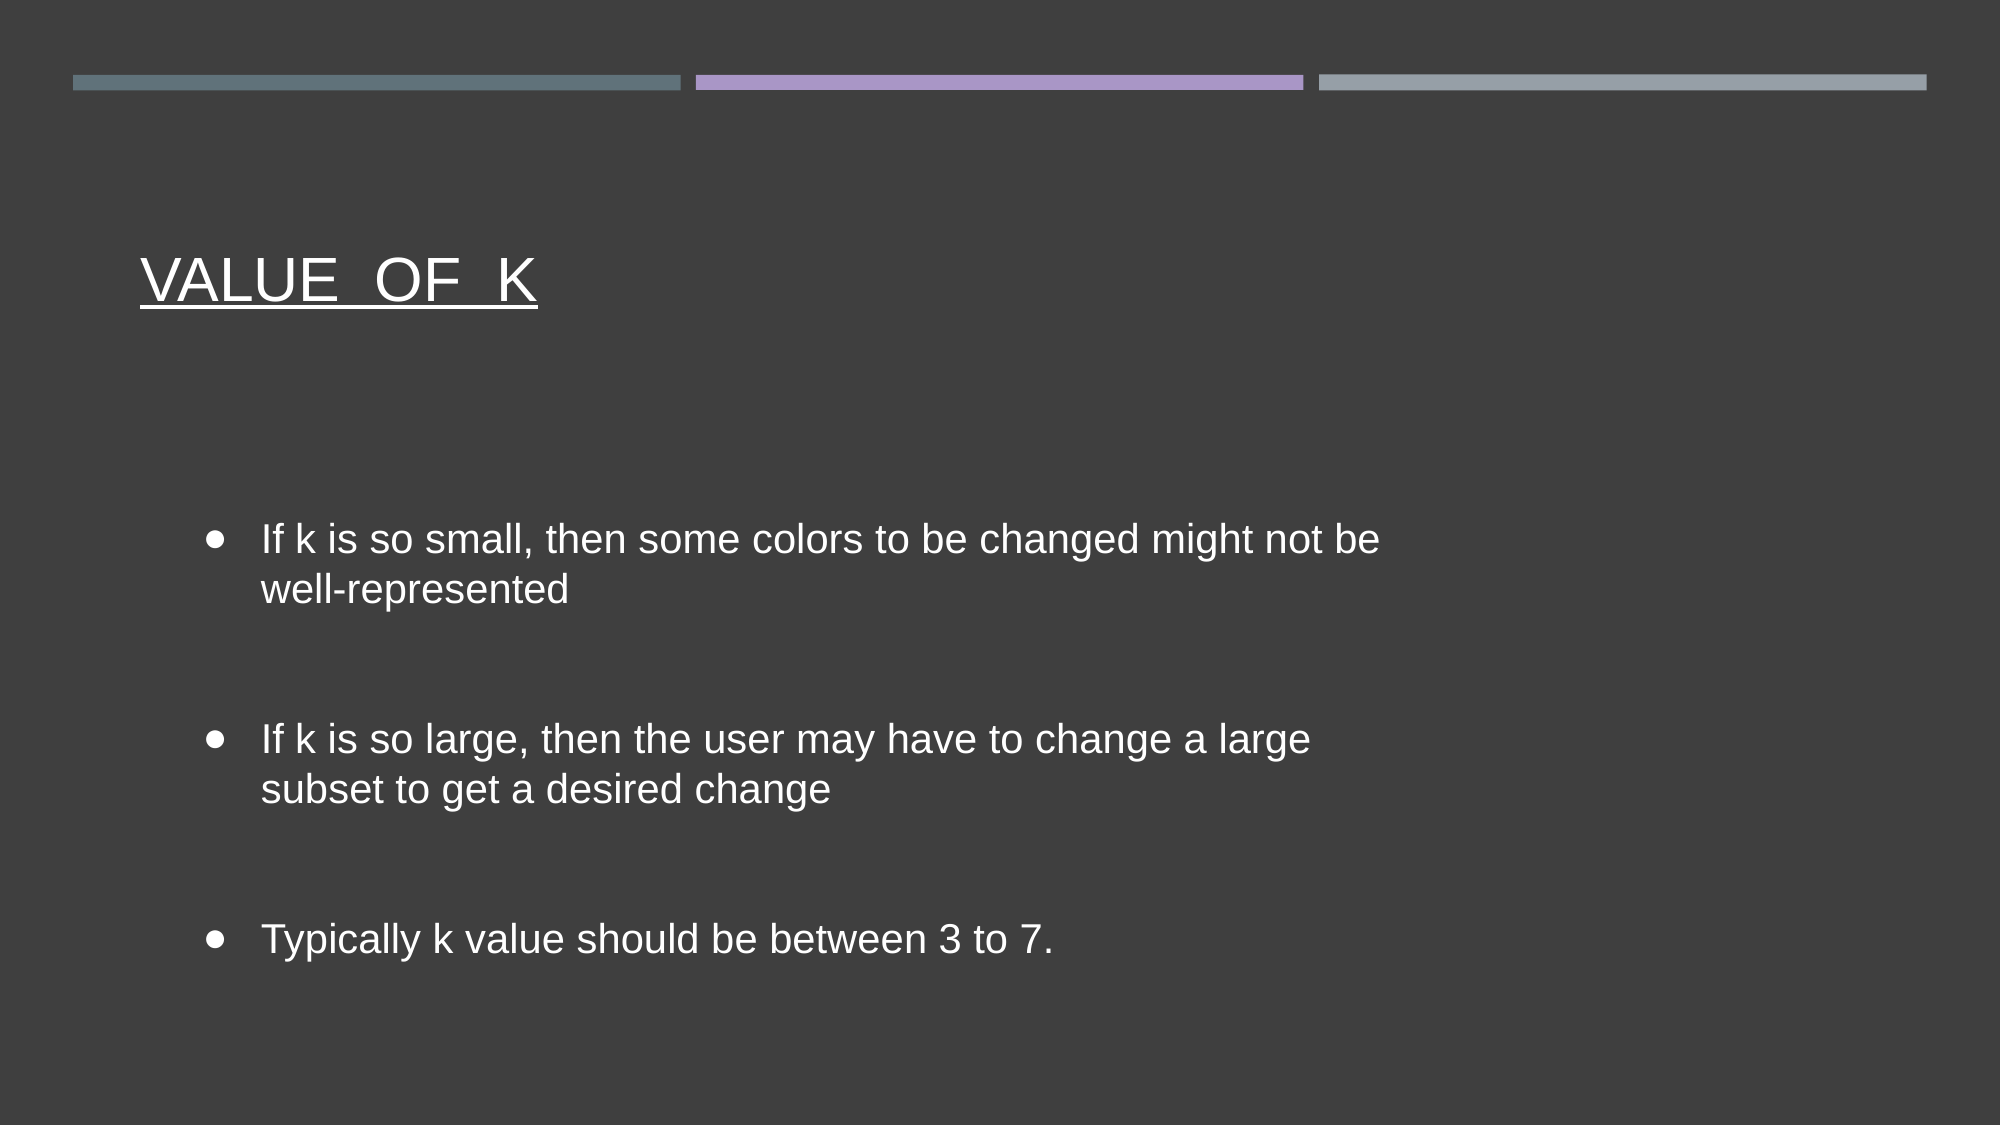

VALUE  OF  K
If k is so small, then some colors to be changed might not be well-represented

If k is so large, then the user may have to change a large subset to get a desired change

Typically k value should be between 3 to 7.